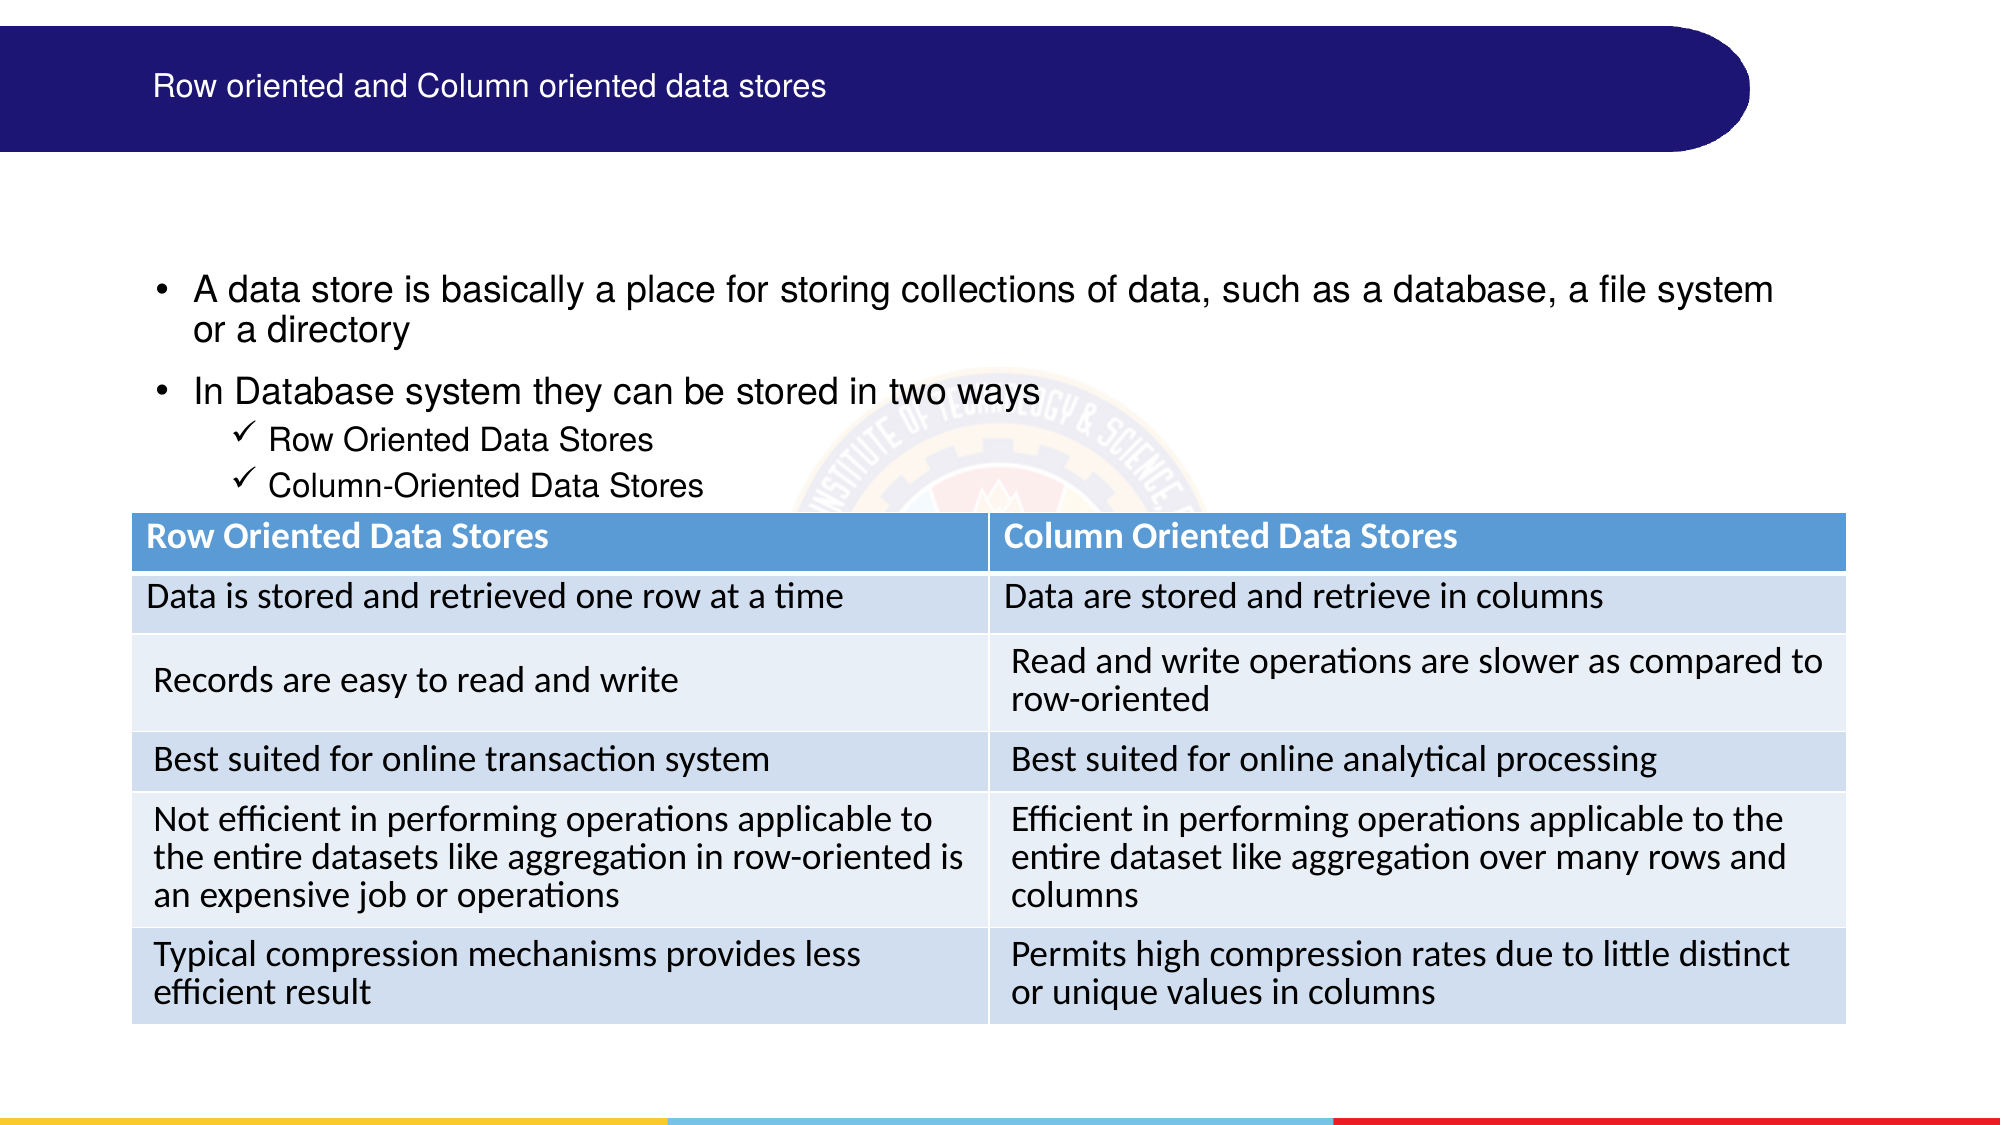

# Row oriented and Column oriented data stores

A data store is basically a place for storing collections of data, such as a database, a file system or a directory
In Database system they can be stored in two ways
Row Oriented Data Stores
Column-Oriented Data Stores
| Row Oriented Data Stores | Column Oriented Data Stores |
| --- | --- |
| Data is stored and retrieved one row at a time | Data are stored and retrieve in columns |
| Records are easy to read and write | Read and write operations are slower as compared to row-oriented |
| Best suited for online transaction system | Best suited for online analytical processing |
| Not efficient in performing operations applicable to the entire datasets like aggregation in row-oriented is an expensive job or operations | Efficient in performing operations applicable to the entire dataset like aggregation over many rows and columns |
| Typical compression mechanisms provides less efficient result | Permits high compression rates due to little distinct or unique values in columns |